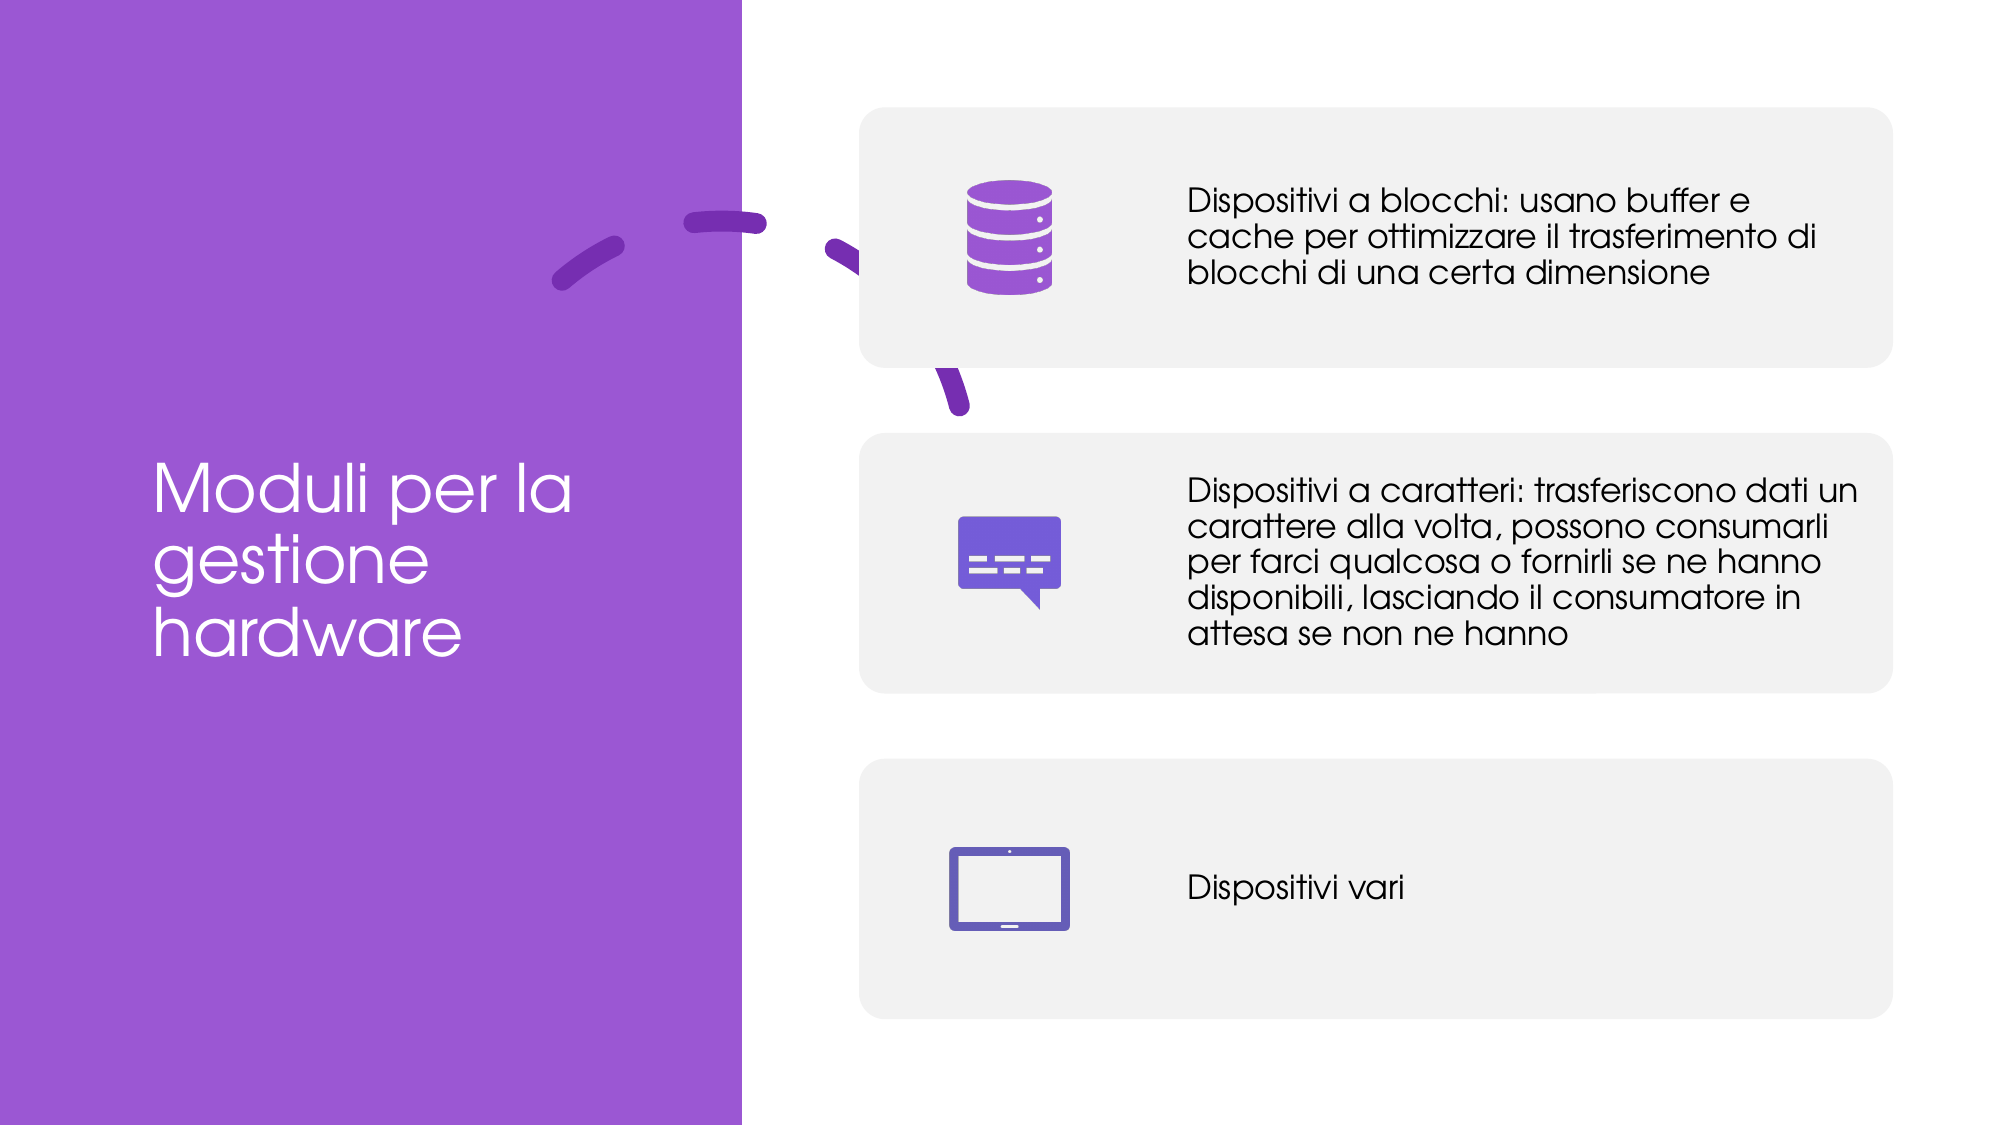

# Moduli per la gestione hardware
Dispositivi a blocchi: usano buffer e cache per ottimizzare il trasferimento di blocchi di una certa dimensione
Dispositivi a caratteri: trasferiscono dati un carattere alla volta, possono consumarli per farci qualcosa o fornirli se ne hanno disponibili, lasciando il consumatore in attesa se non ne hanno
Dispositivi vari